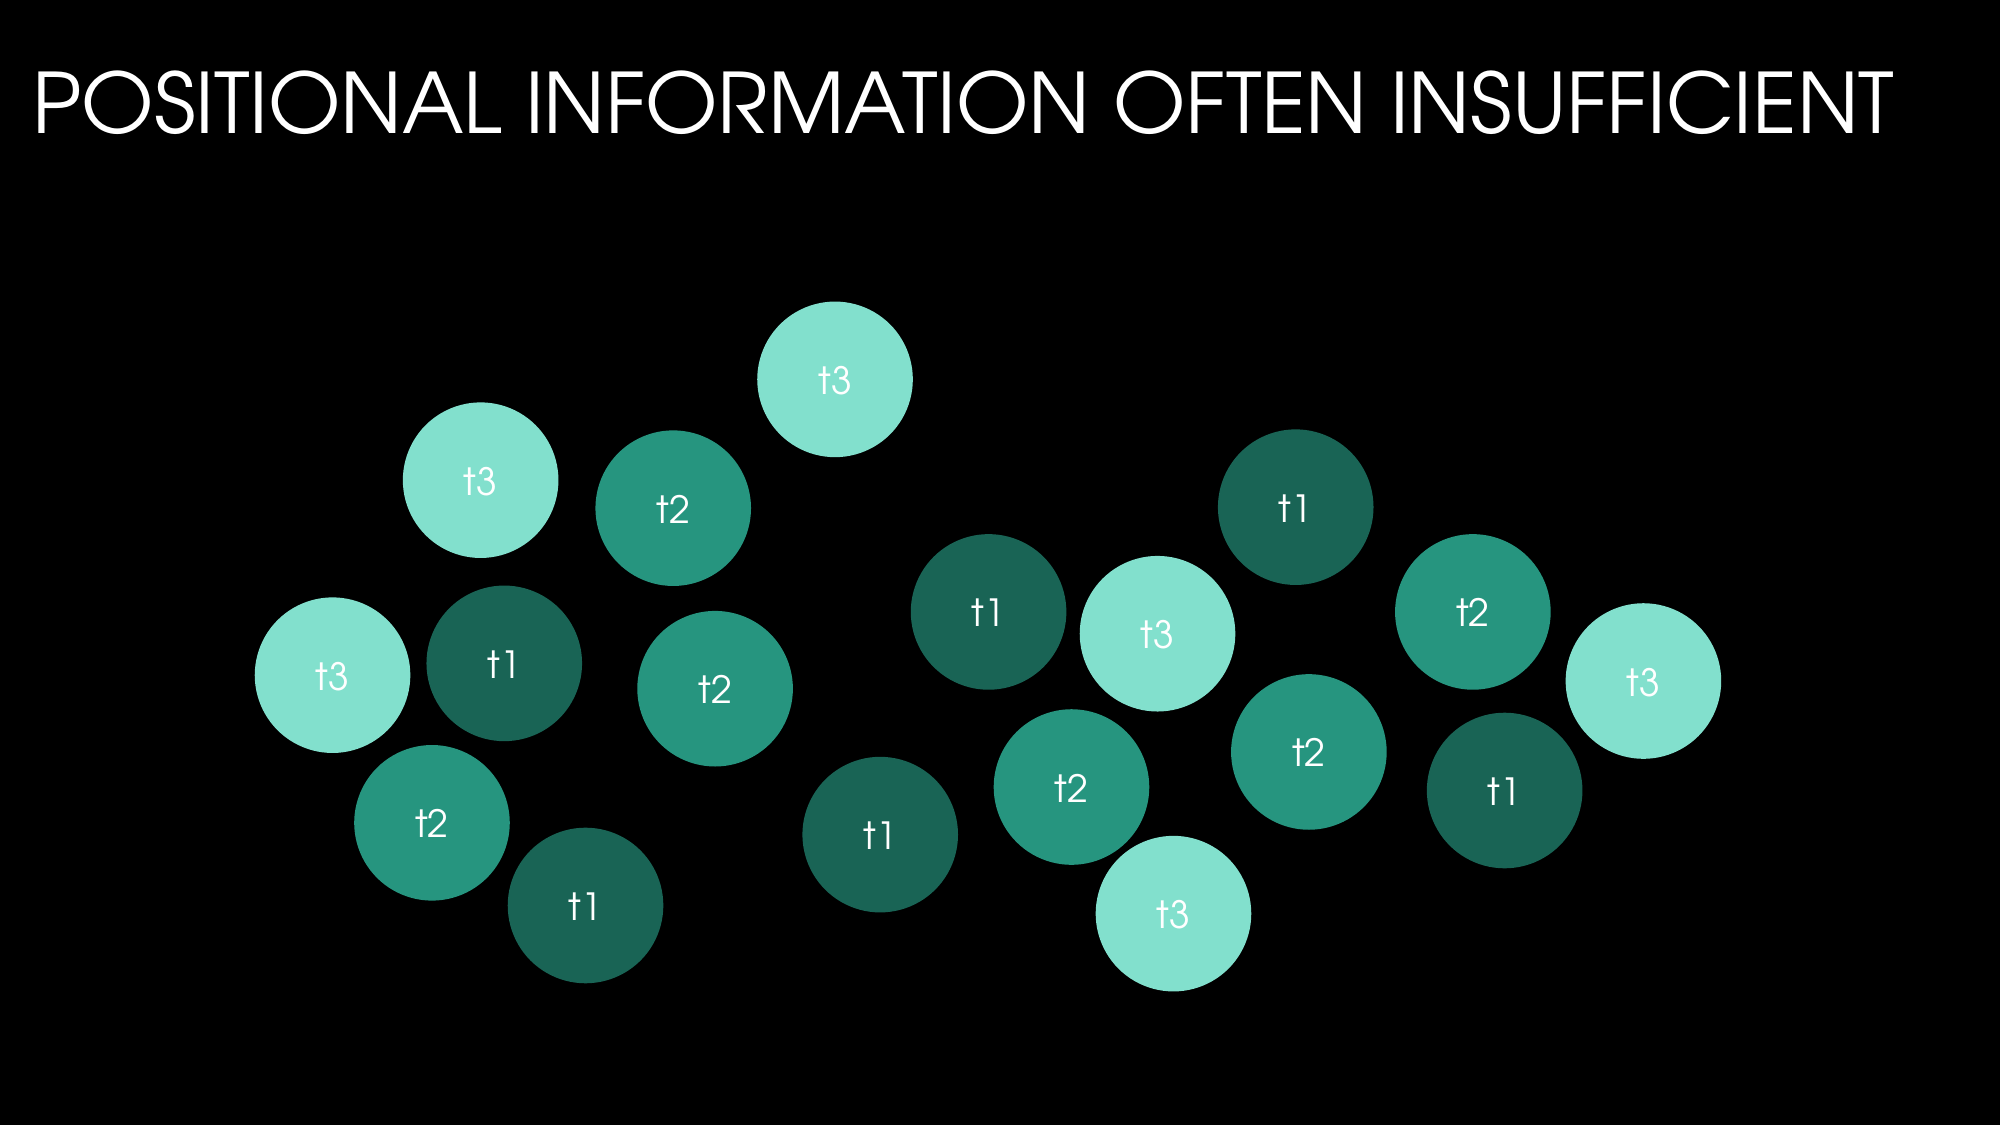

# Positional Information often insufficient
t3
t3
t1
t2
t1
t2
t3
t1
t3
t3
t2
t2
t2
t1
t2
t1
t1
t3